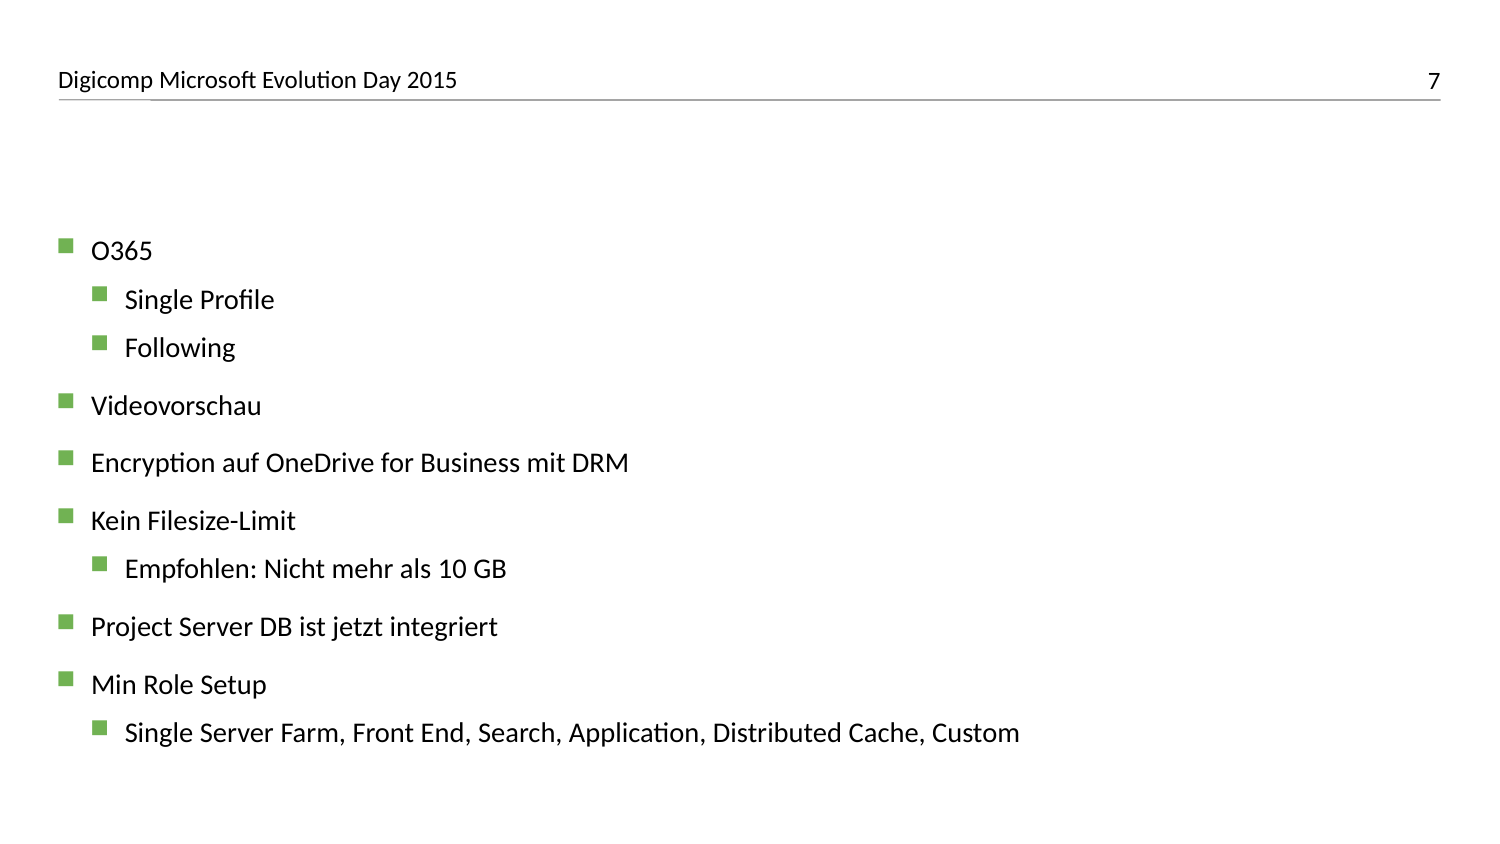

#
O365
Single Profile
Following
Videovorschau
Encryption auf OneDrive for Business mit DRM
Kein Filesize-Limit
Empfohlen: Nicht mehr als 10 GB
Project Server DB ist jetzt integriert
Min Role Setup
Single Server Farm, Front End, Search, Application, Distributed Cache, Custom